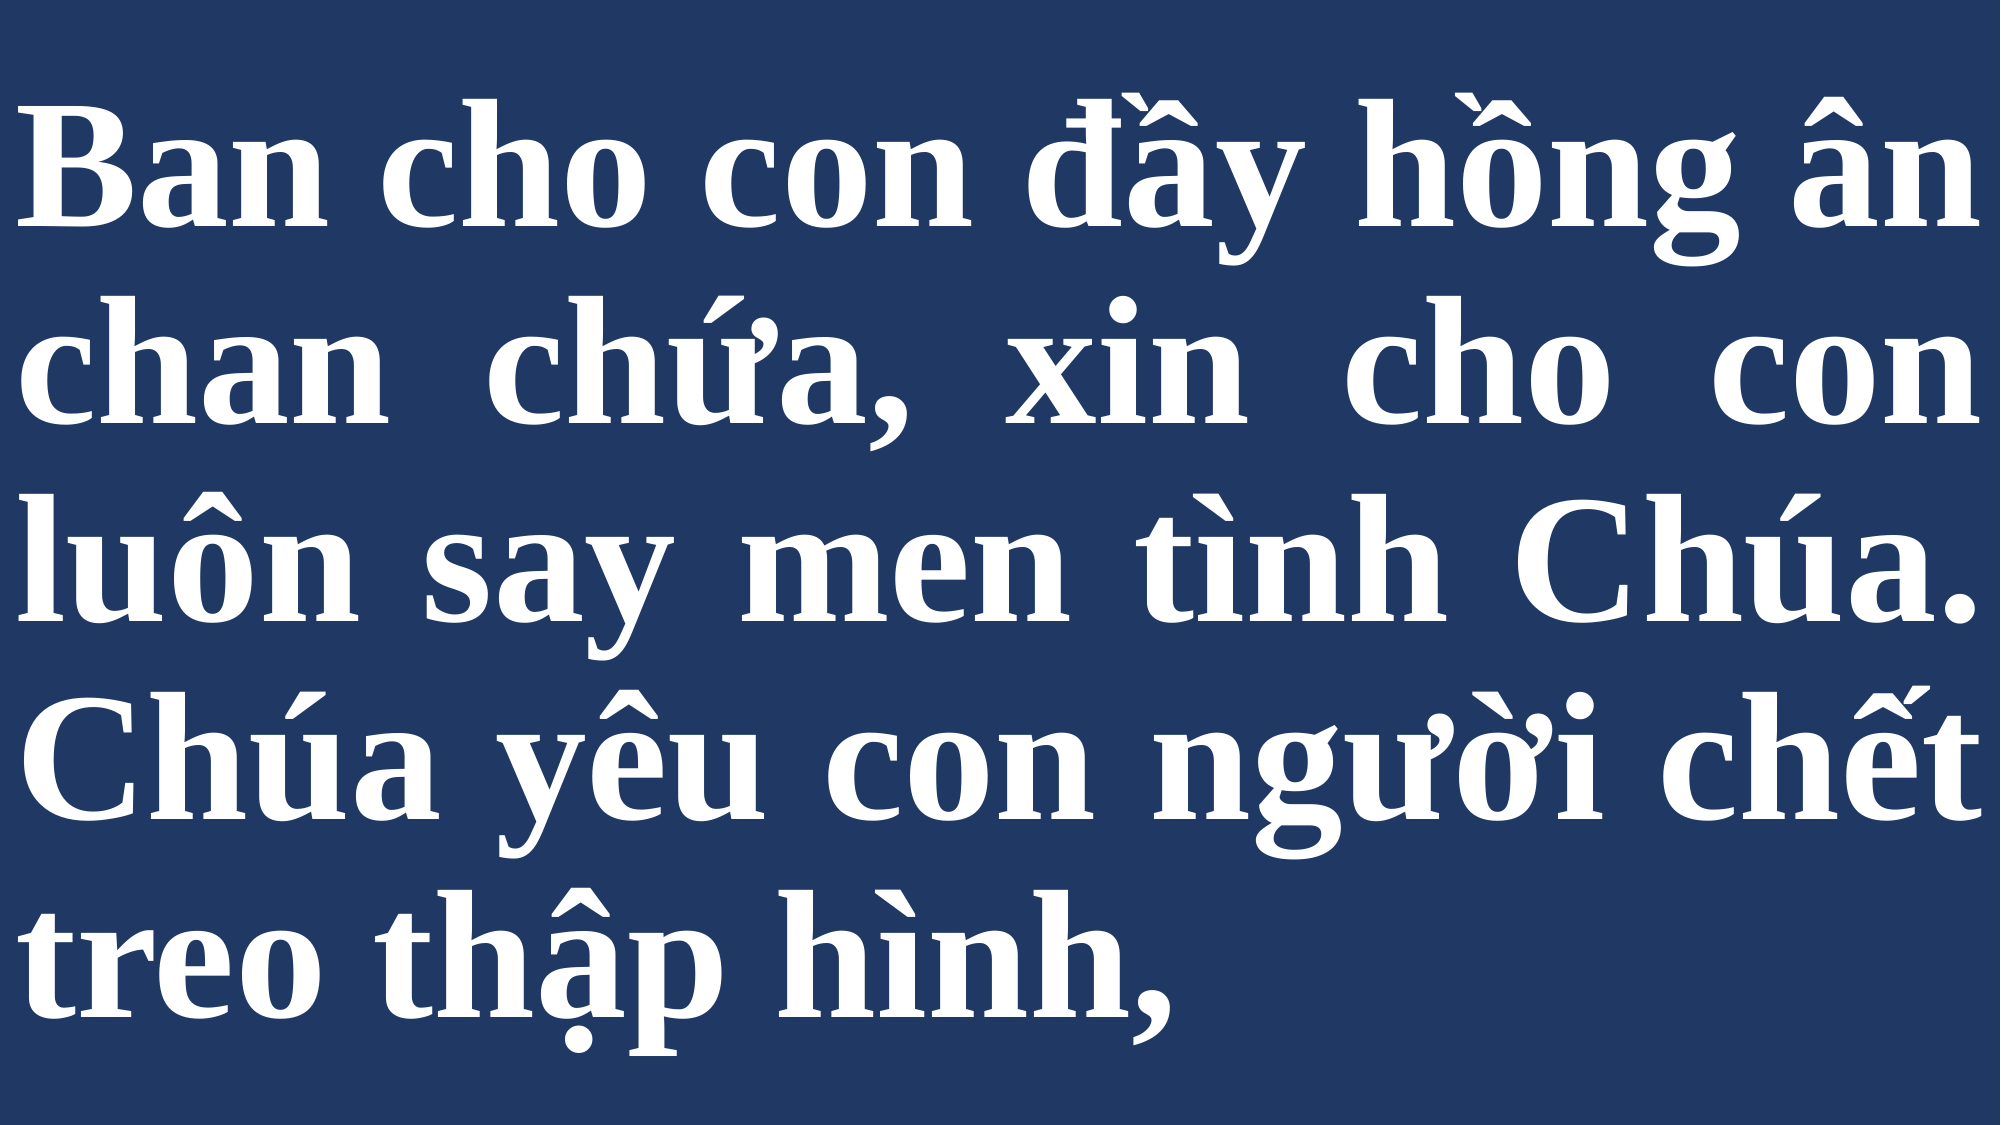

# Ban cho con đầy hồng ân chan chứa, xin cho con luôn say men tình Chúa. Chúa yêu con người chết treo thập hình,